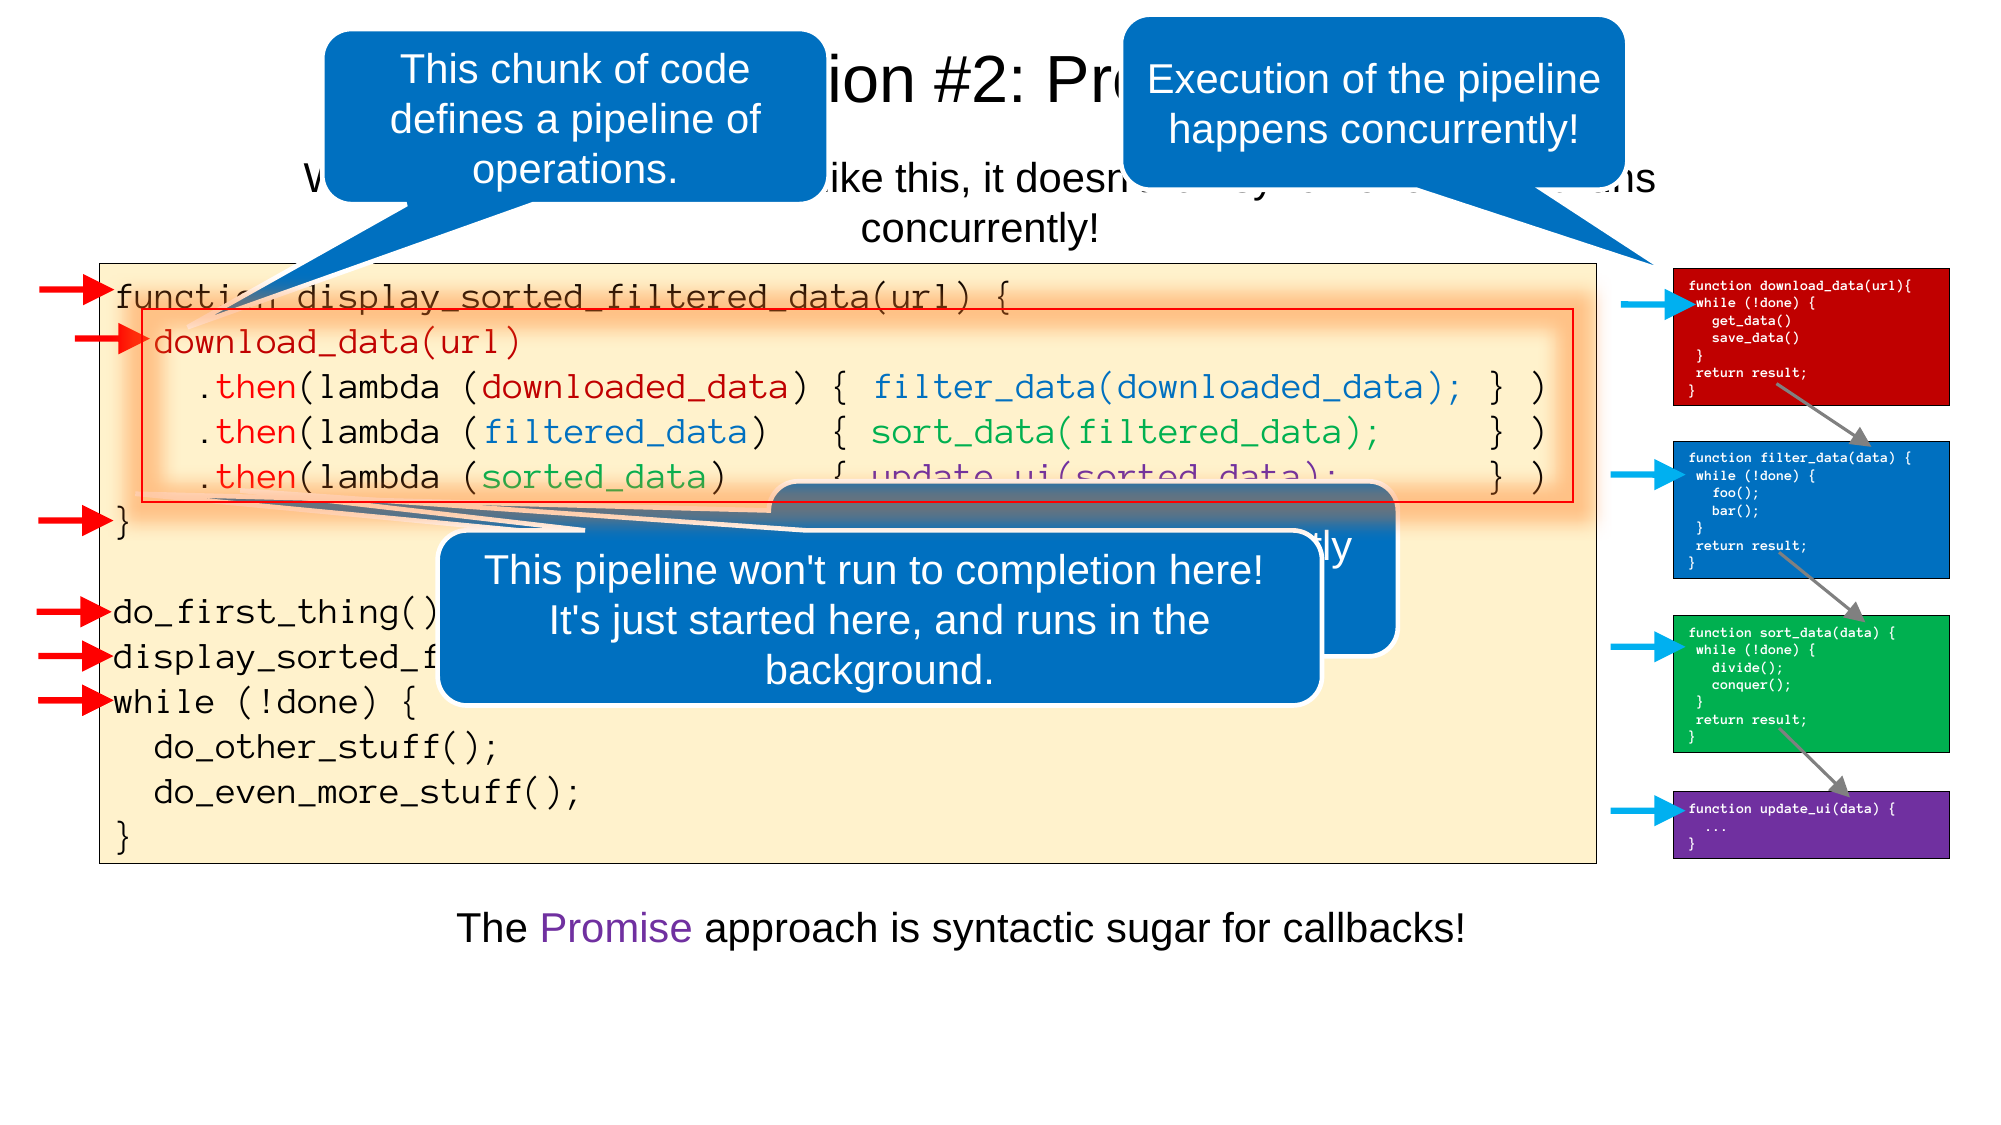

# Solution #2: Promises
Execution of the pipeline happens concurrently!
This chunk of code defines a pipeline of operations.
When you create a pipeline like this, it doesn't run synchronously... it runs concurrently!
function display_sorted_filtered_data(url) {
  download_data(url)
    .then(lambda (downloaded_data) { filter_data(downloaded_data); } )
    .then(lambda (filtered_data)   { sort_data(filtered_data);     } )
    .then(lambda (sorted_data)     { update_ui(sorted_data);       } )
}

do_first_thing();
display_sorted_filtered_data("www.weather.com/...);
while (!done) {
  do_other_stuff();
  do_even_more_stuff();
}
function download_data(url){
 while (!done) {
   get_data()
   save_data()
 }
 return result;
}
function filter_data(data) {
 while (!done) {
   foo();
   bar();
 }
 return result;
}
function sort_data(data) {
 while (!done) {
   divide();
   conquer();
 }
 return result;
}
function update_ui(data) {
  ...
}

Execution continues instantly on the next line.

This pipeline won't run to completion here!
It's just started here, and runs in the background.

The Promise approach is syntactic sugar for callbacks!